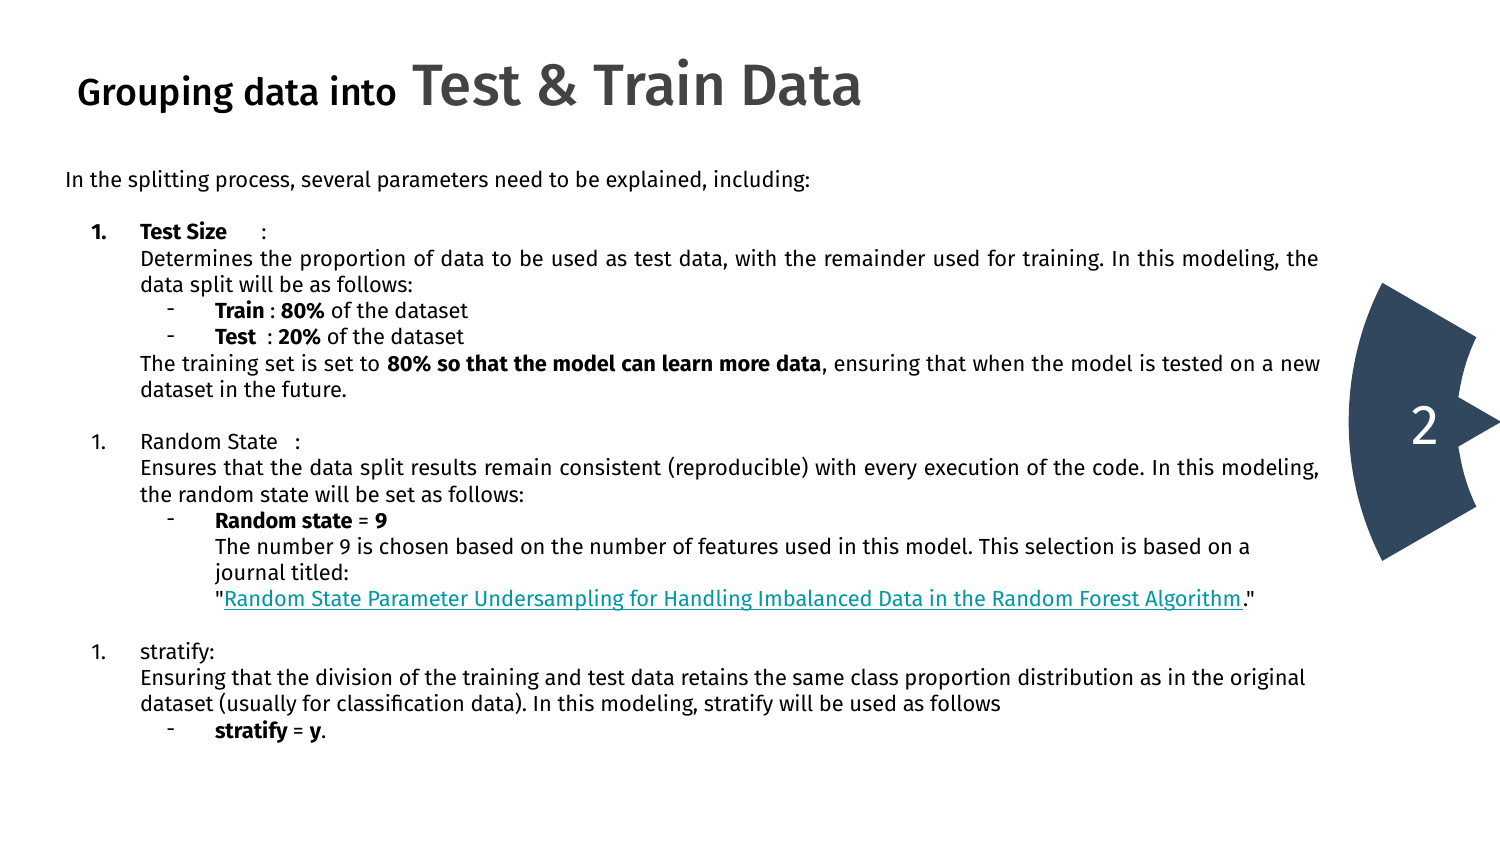

Grouping data into Test & Train Data
In the splitting process, several parameters need to be explained, including:

Test Size      :
Determines the proportion of data to be used as test data, with the remainder used for training. In this modeling, the data split will be as follows:
Train : 80% of the dataset
Test  : 20% of the dataset
The training set is set to 80% so that the model can learn more data, ensuring that when the model is tested on a new dataset in the future.

Random State   :
Ensures that the data split results remain consistent (reproducible) with every execution of the code. In this modeling, the random state will be set as follows:
Random state = 9
The number 9 is chosen based on the number of features used in this model. This selection is based on a journal titled:
"Random State Parameter Undersampling for Handling Imbalanced Data in the Random Forest Algorithm."

stratify:
Ensuring that the division of the training and test data retains the same class proportion distribution as in the original dataset (usually for classification data). In this modeling, stratify will be used as follows
stratify = y.
2